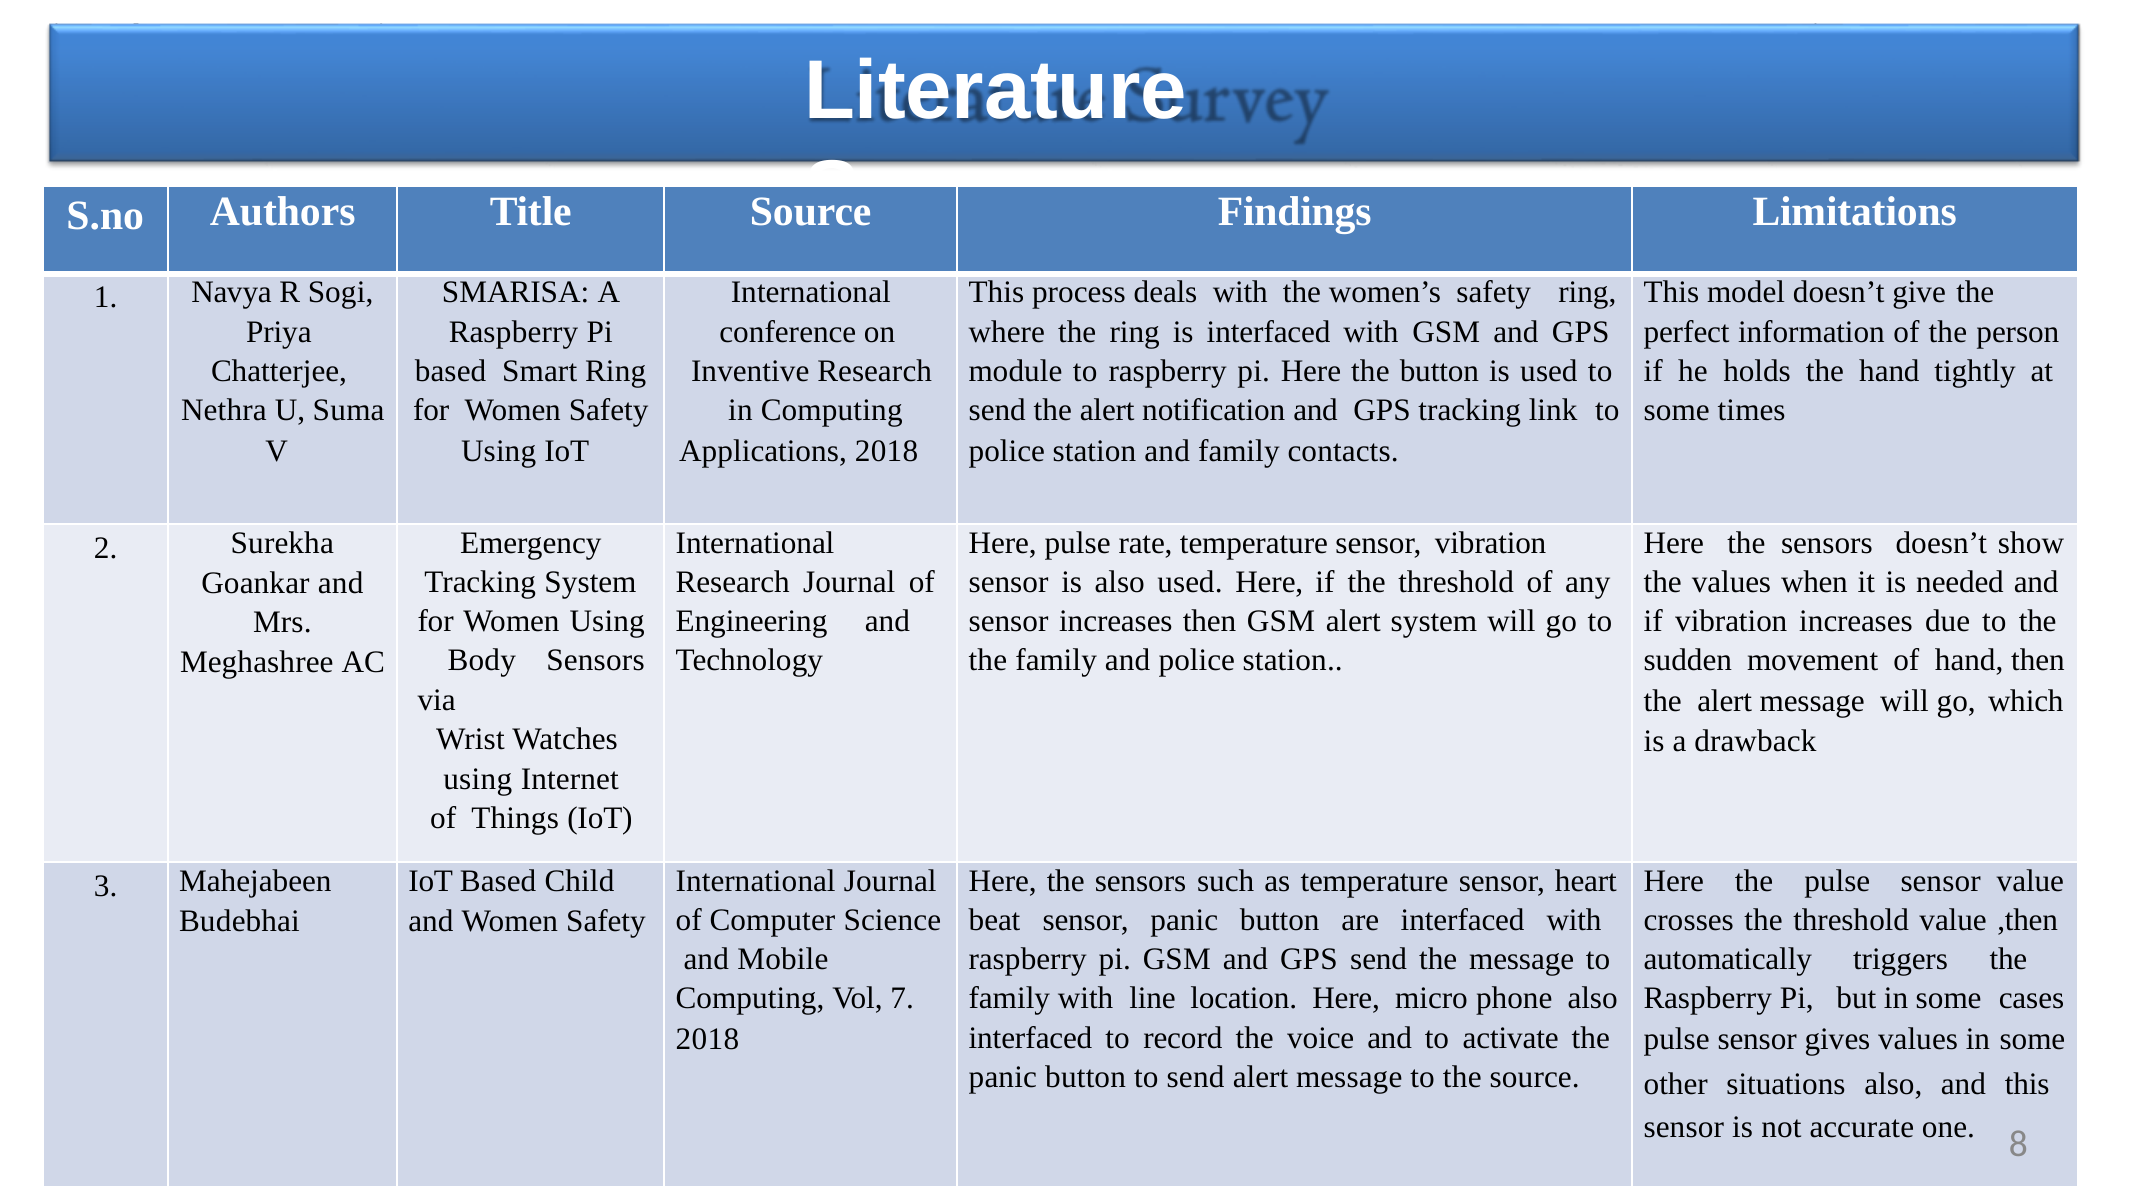

# Literature Survey
| S.no | Authors | Title | Source | Findings | Limitations |
| --- | --- | --- | --- | --- | --- |
| 1. | Navya R Sogi, Priya Chatterjee, Nethra U, Suma V | SMARISA: A Raspberry Pi based Smart Ring for Women Safety Using IoT | International conference on Inventive Research in Computing Applications, 2018 | This process deals with the women’s safety ring, where the ring is interfaced with GSM and GPS module to raspberry pi. Here the button is used to send the alert notification and GPS tracking link to police station and family contacts. | This model doesn’t give the perfect information of the person if he holds the hand tightly at some times |
| 2. | Surekha Goankar and Mrs. Meghashree AC | Emergency Tracking System for Women Using Body Sensors via Wrist Watches using Internet of Things (IoT) | International Research Journal of Engineering and Technology | Here, pulse rate, temperature sensor, vibration sensor is also used. Here, if the threshold of any sensor increases then GSM alert system will go to the family and police station.. | Here the sensors doesn’t show the values when it is needed and if vibration increases due to the sudden movement of hand, then the alert message will go, which is a drawback |
| 3. | Mahejabeen Budebhai | IoT Based Child and Women Safety | International Journal of Computer Science and Mobile Computing, Vol, 7. 2018 | Here, the sensors such as temperature sensor, heart beat sensor, panic button are interfaced with raspberry pi. GSM and GPS send the message to family with line location. Here, micro phone also interfaced to record the voice and to activate the panic button to send alert message to the source. | Here the pulse sensor value crosses the threshold value ,then automatically triggers the Raspberry Pi, but in some cases pulse sensor gives values in some other situations also, and this sensor is not accurate one. 8 |